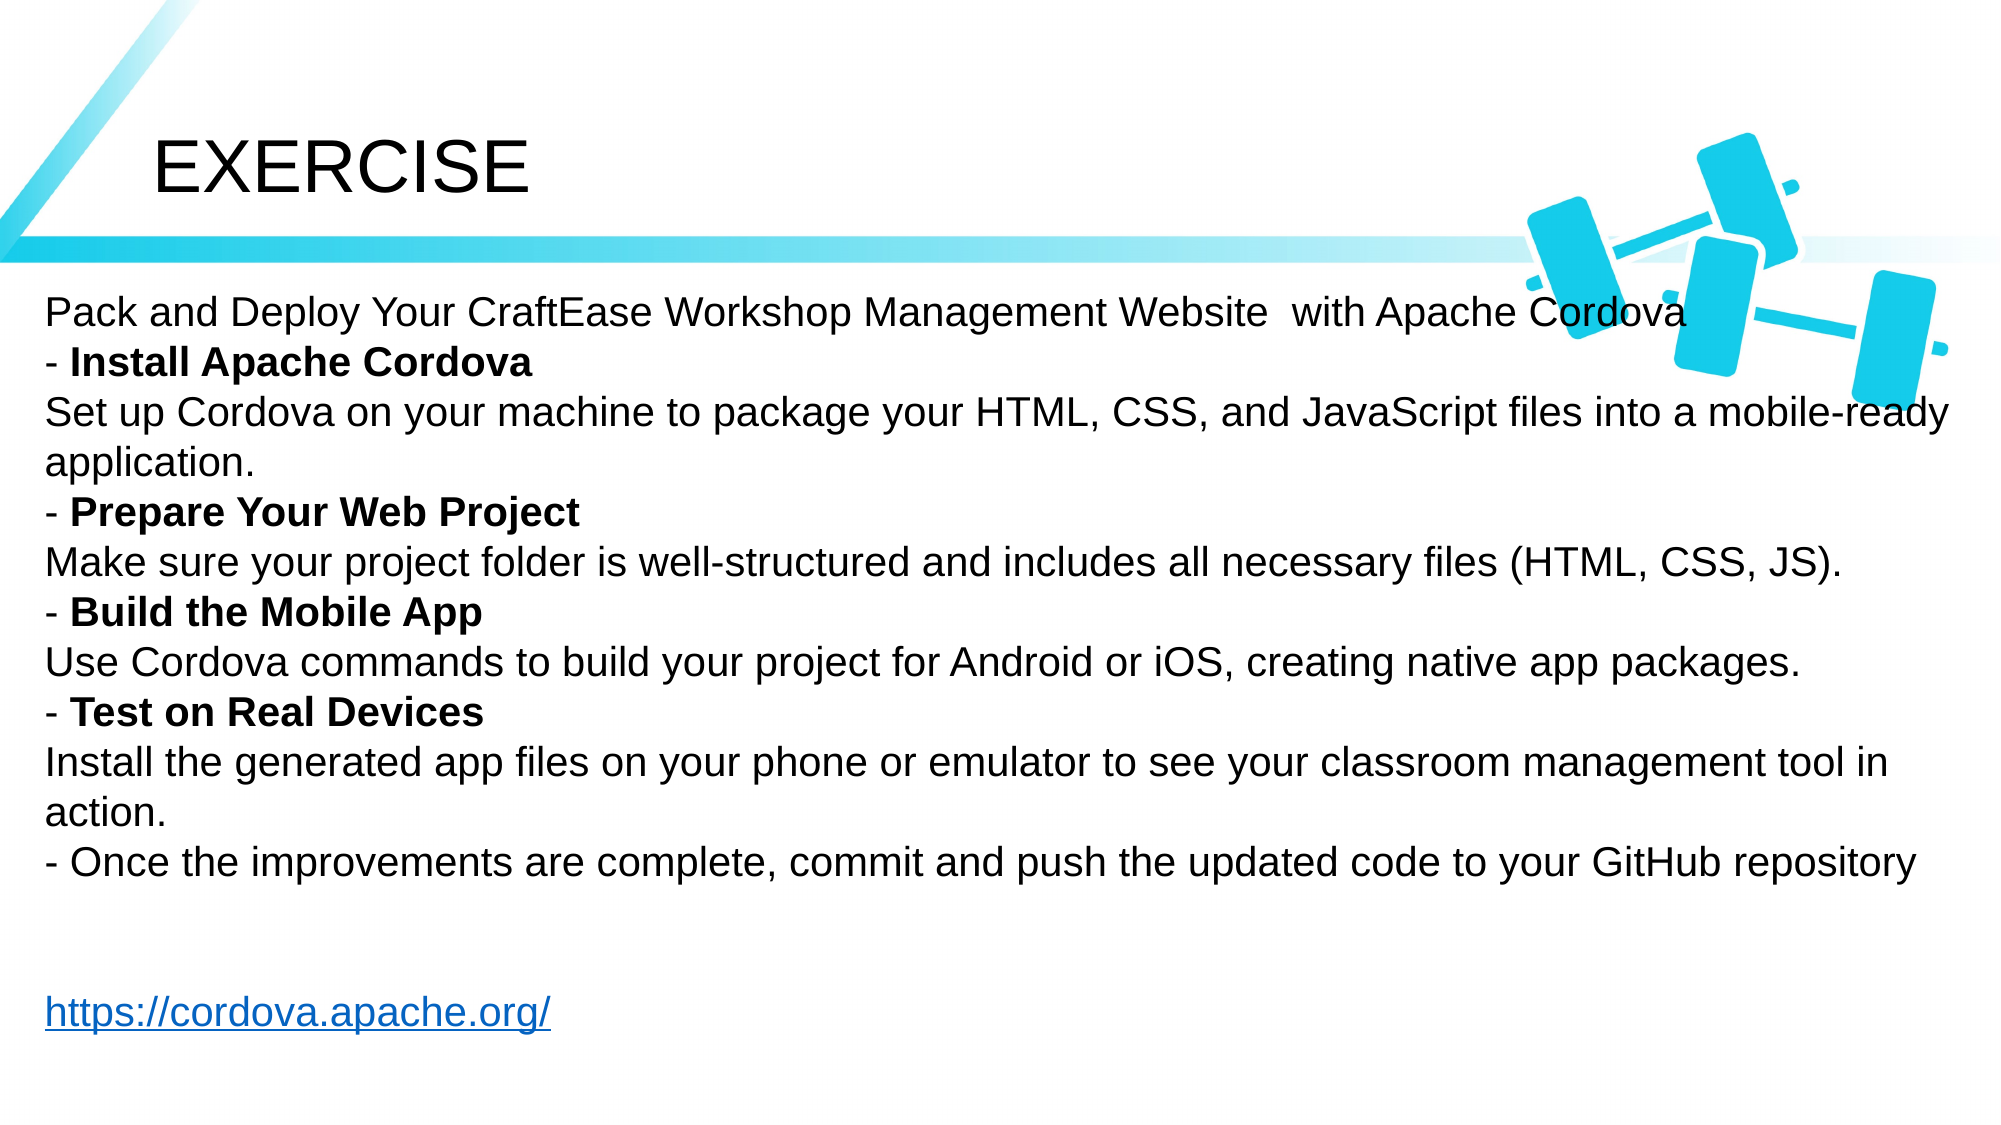

# EXERCISE
Pack and Deploy Your CraftEase Workshop Management Website  with Apache Cordova
- Install Apache Cordova
Set up Cordova on your machine to package your HTML, CSS, and JavaScript files into a mobile-ready application.
- Prepare Your Web Project
Make sure your project folder is well-structured and includes all necessary files (HTML, CSS, JS).
- Build the Mobile App
Use Cordova commands to build your project for Android or iOS, creating native app packages.
- Test on Real Devices
Install the generated app files on your phone or emulator to see your classroom management tool in action.
- Once the improvements are complete, commit and push the updated code to your GitHub repository

https://cordova.apache.org/